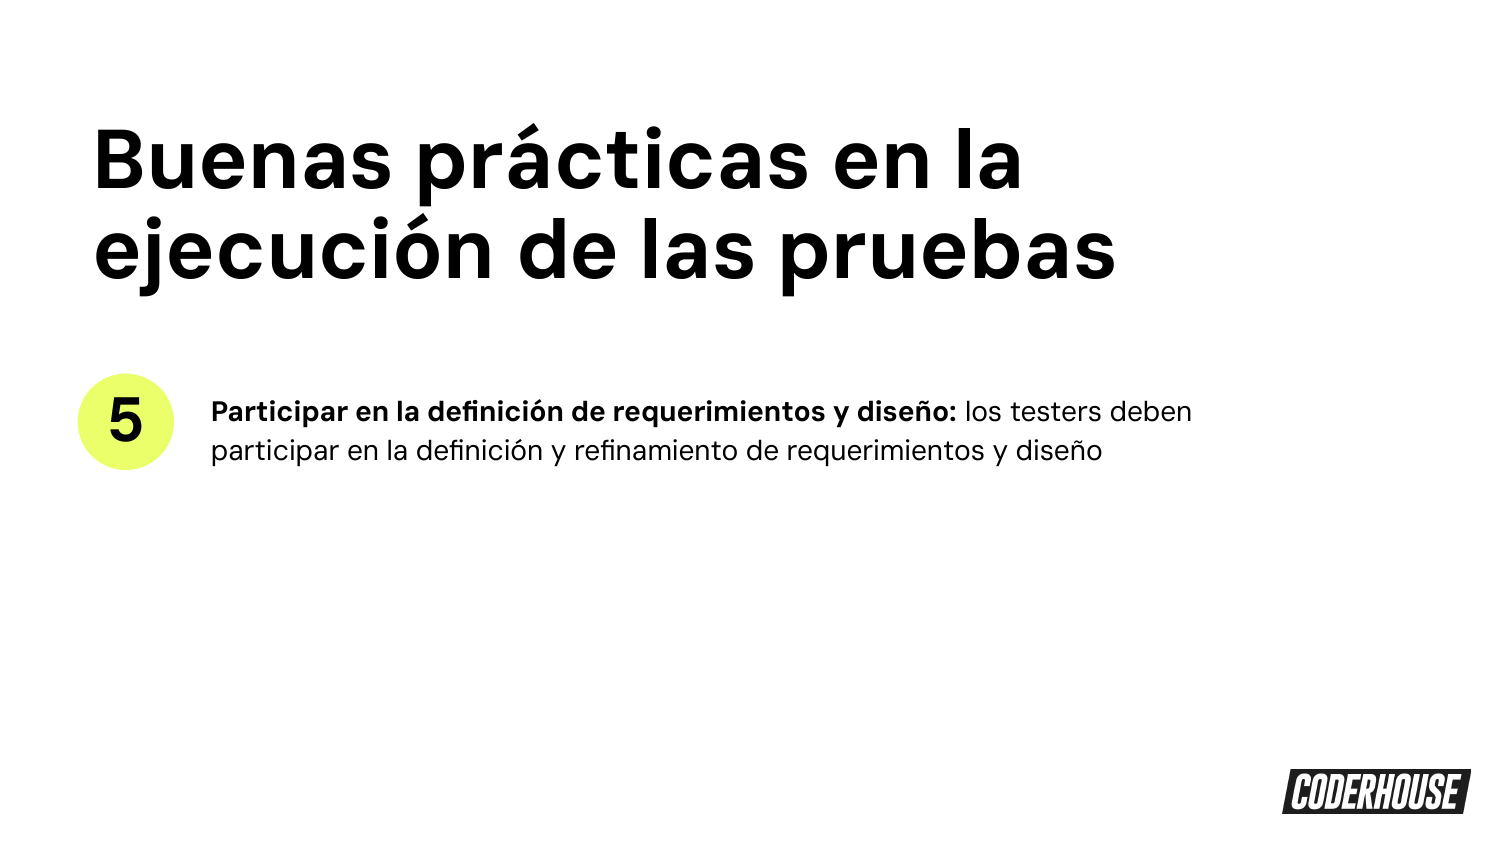

Buenas prácticas en la ejecución de las pruebas
5
Participar en la definición de requerimientos y diseño: los testers deben participar en la definición y refinamiento de requerimientos y diseño